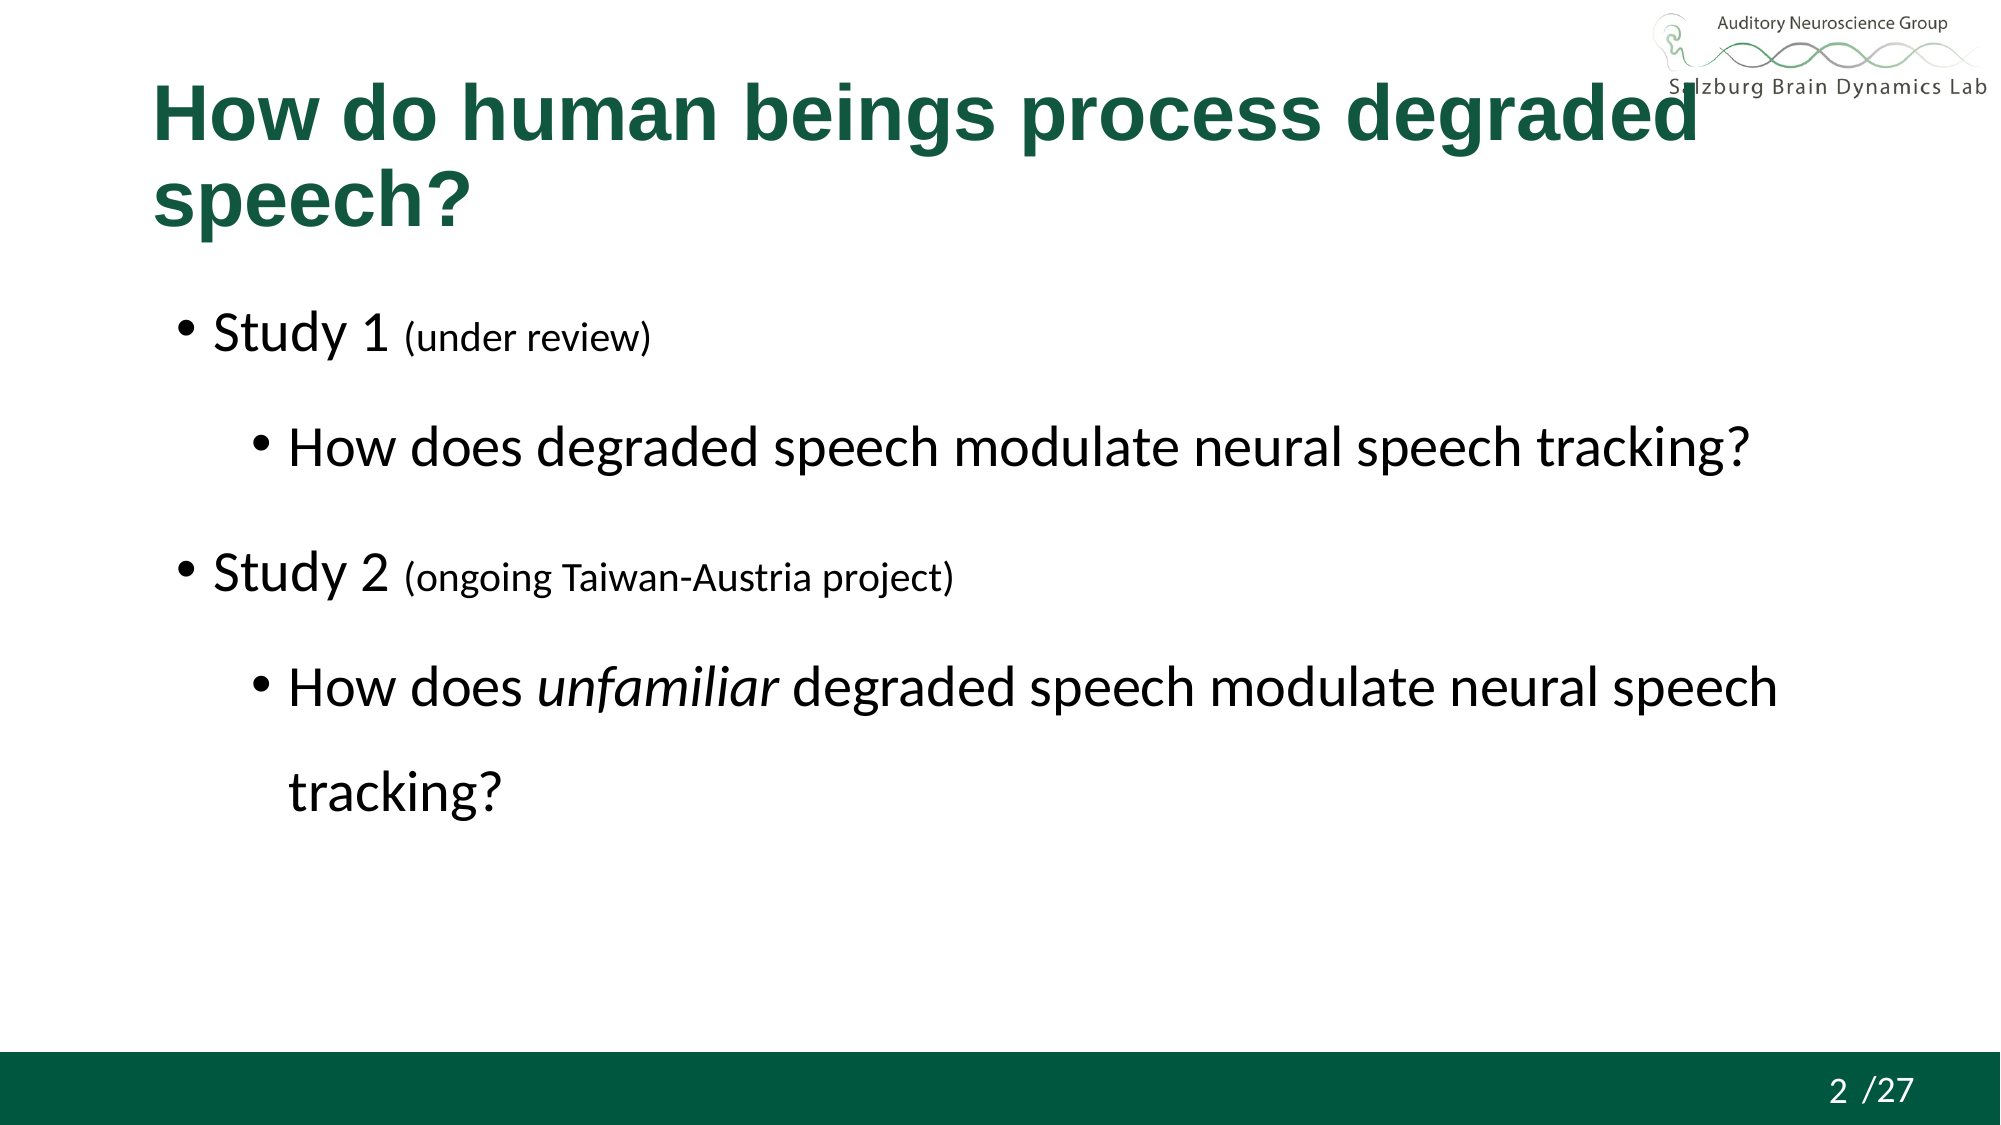

# How do human beings process degraded speech?
Study 1 (under review)
How does degraded speech modulate neural speech tracking?
Study 2 (ongoing Taiwan-Austria project)
How does unfamiliar degraded speech modulate neural speech tracking?
2